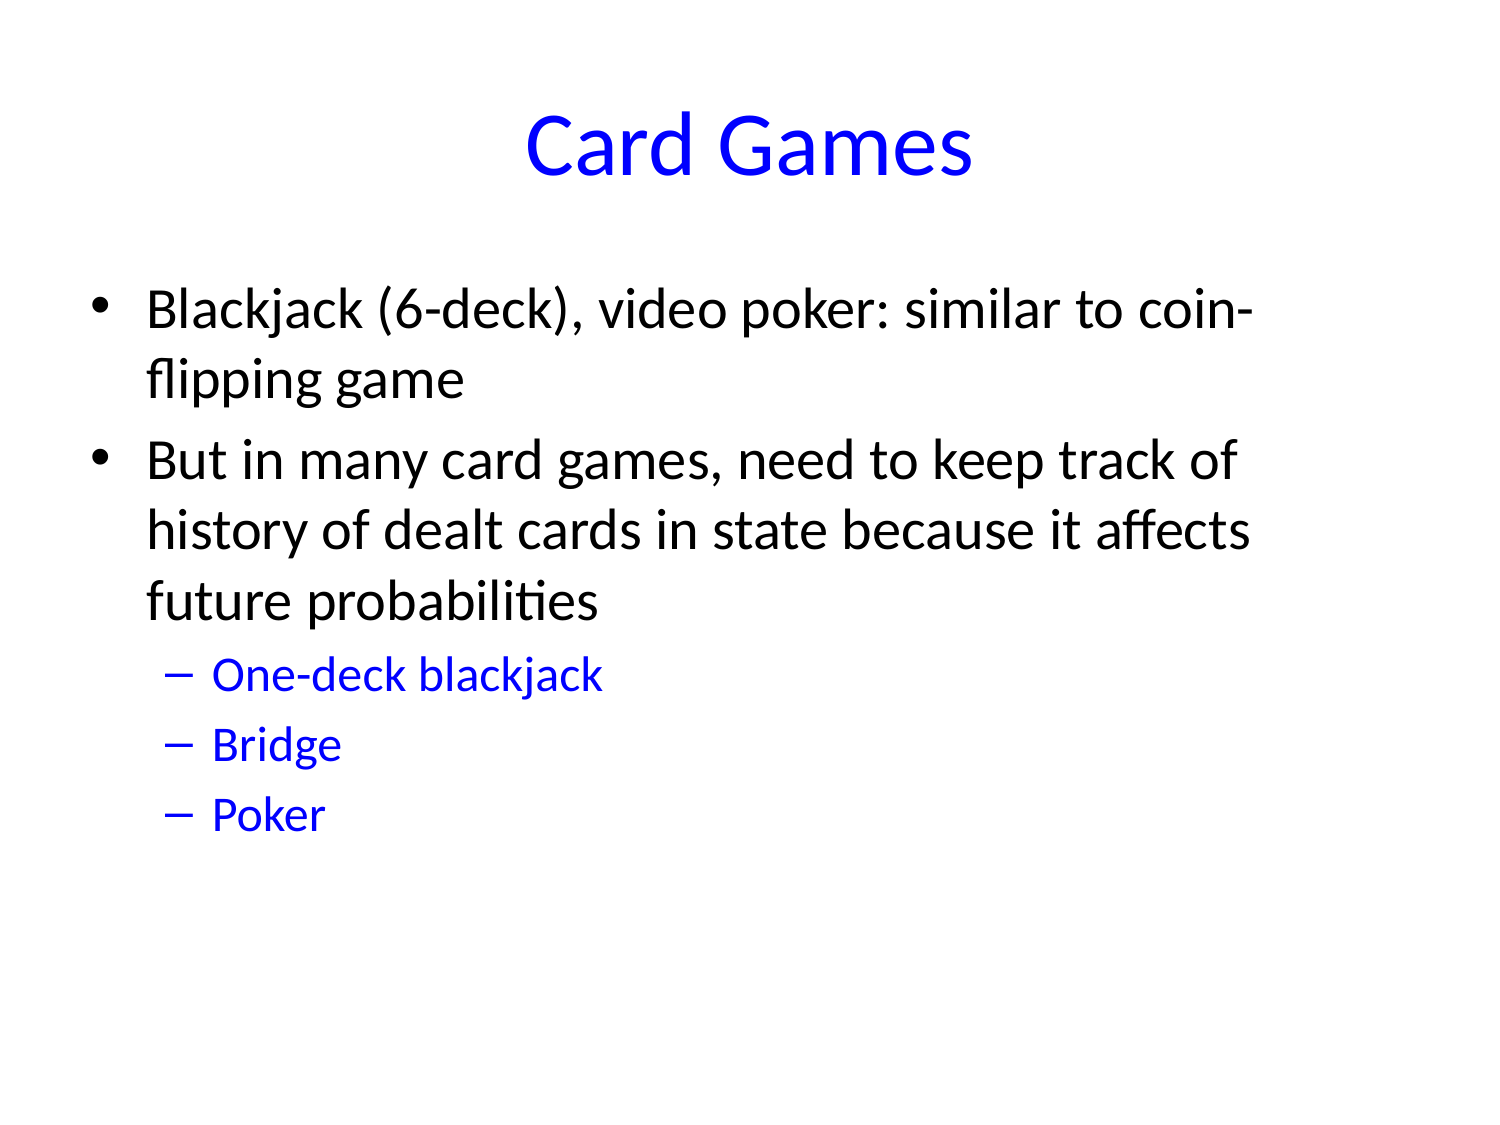

# Card Games
Blackjack (6-deck), video poker: similar to coin-flipping game
But in many card games, need to keep track of history of dealt cards in state because it affects future probabilities
One-deck blackjack
Bridge
Poker